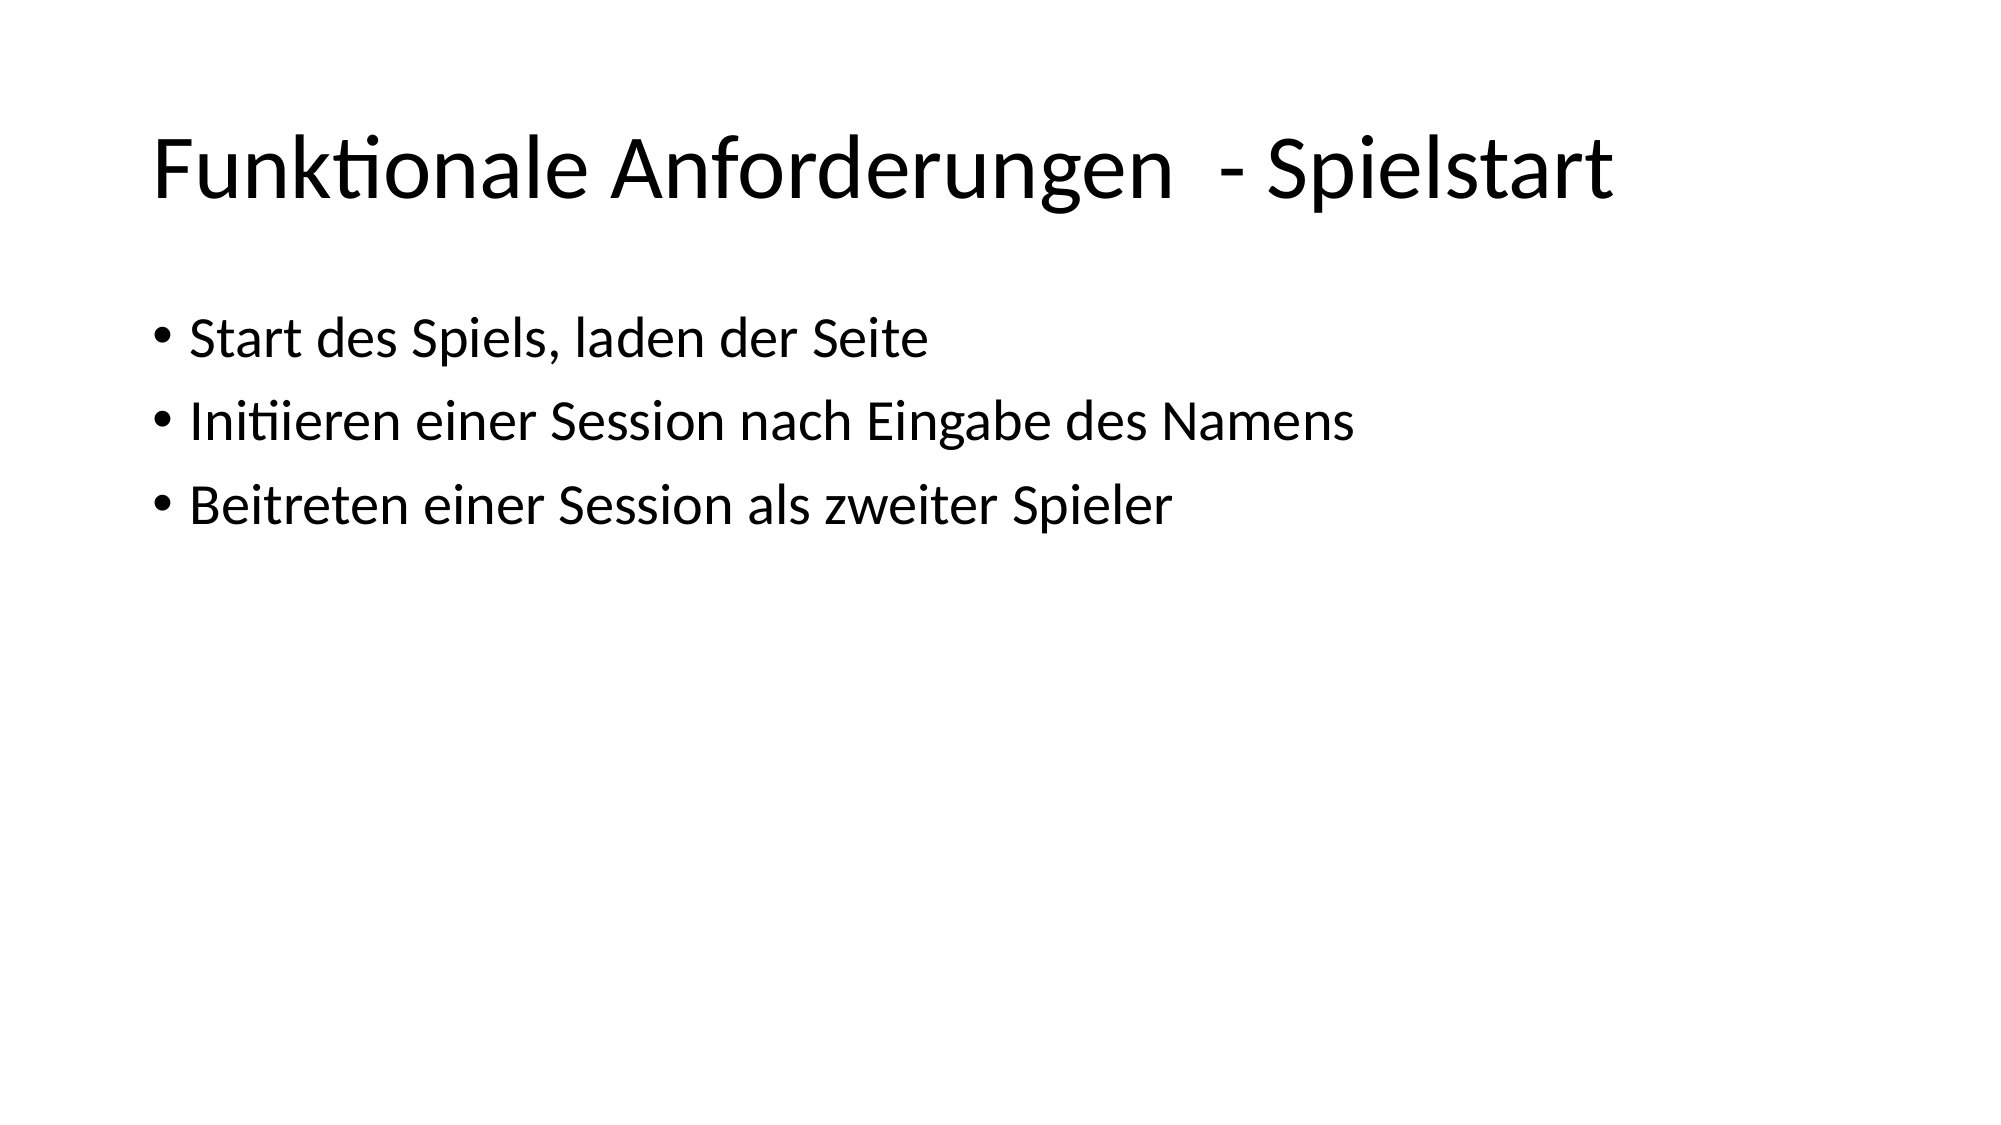

# Funktionale Anforderungen  - Spielstart
Start des Spiels, laden der Seite
Initiieren einer Session nach Eingabe des Namens
Beitreten einer Session als zweiter Spieler